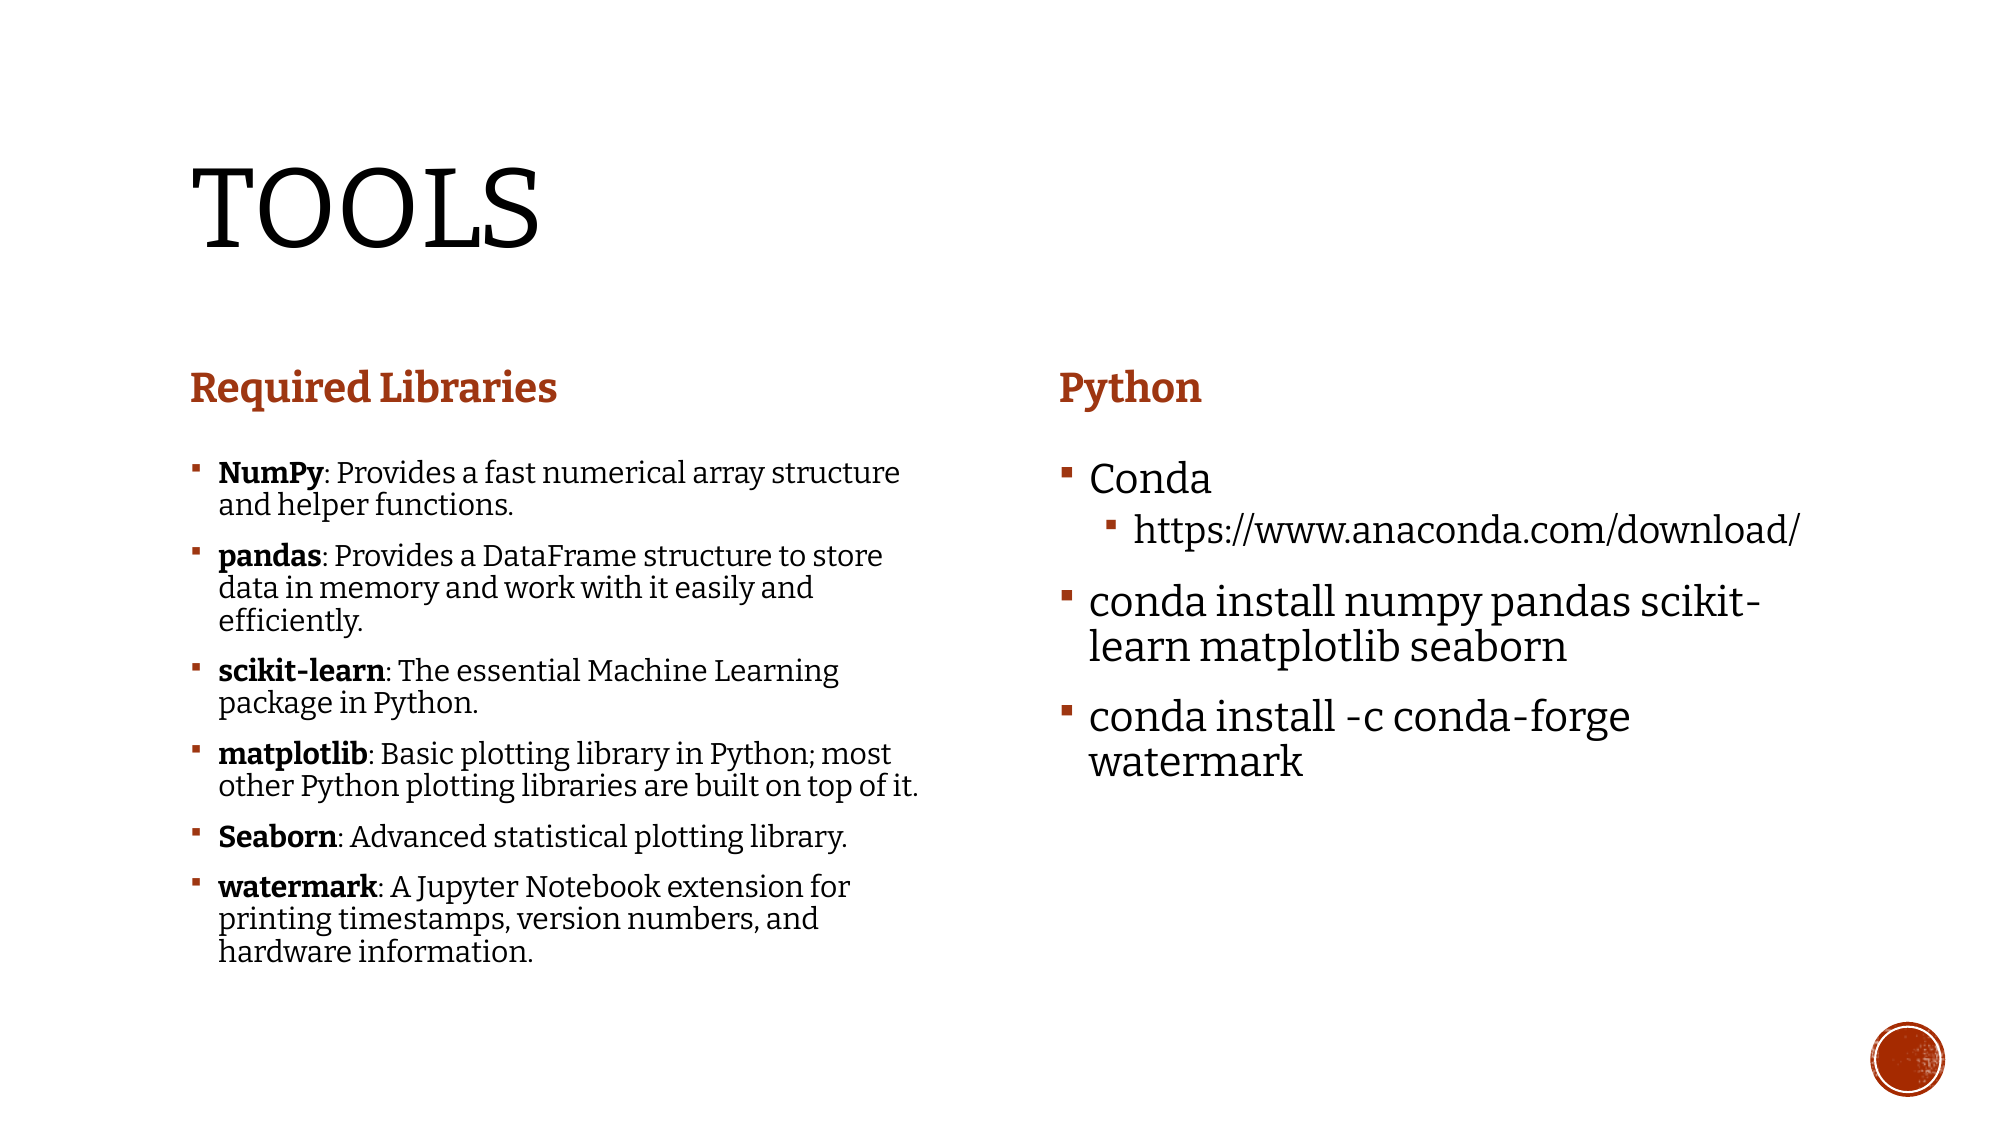

# Tools
Required Libraries
Python
NumPy: Provides a fast numerical array structure and helper functions.
pandas: Provides a DataFrame structure to store data in memory and work with it easily and efficiently.
scikit-learn: The essential Machine Learning package in Python.
matplotlib: Basic plotting library in Python; most other Python plotting libraries are built on top of it.
Seaborn: Advanced statistical plotting library.
watermark: A Jupyter Notebook extension for printing timestamps, version numbers, and hardware information.

Conda
https://www.anaconda.com/download/
conda install numpy pandas scikit-learn matplotlib seaborn
conda install -c conda-forge watermark